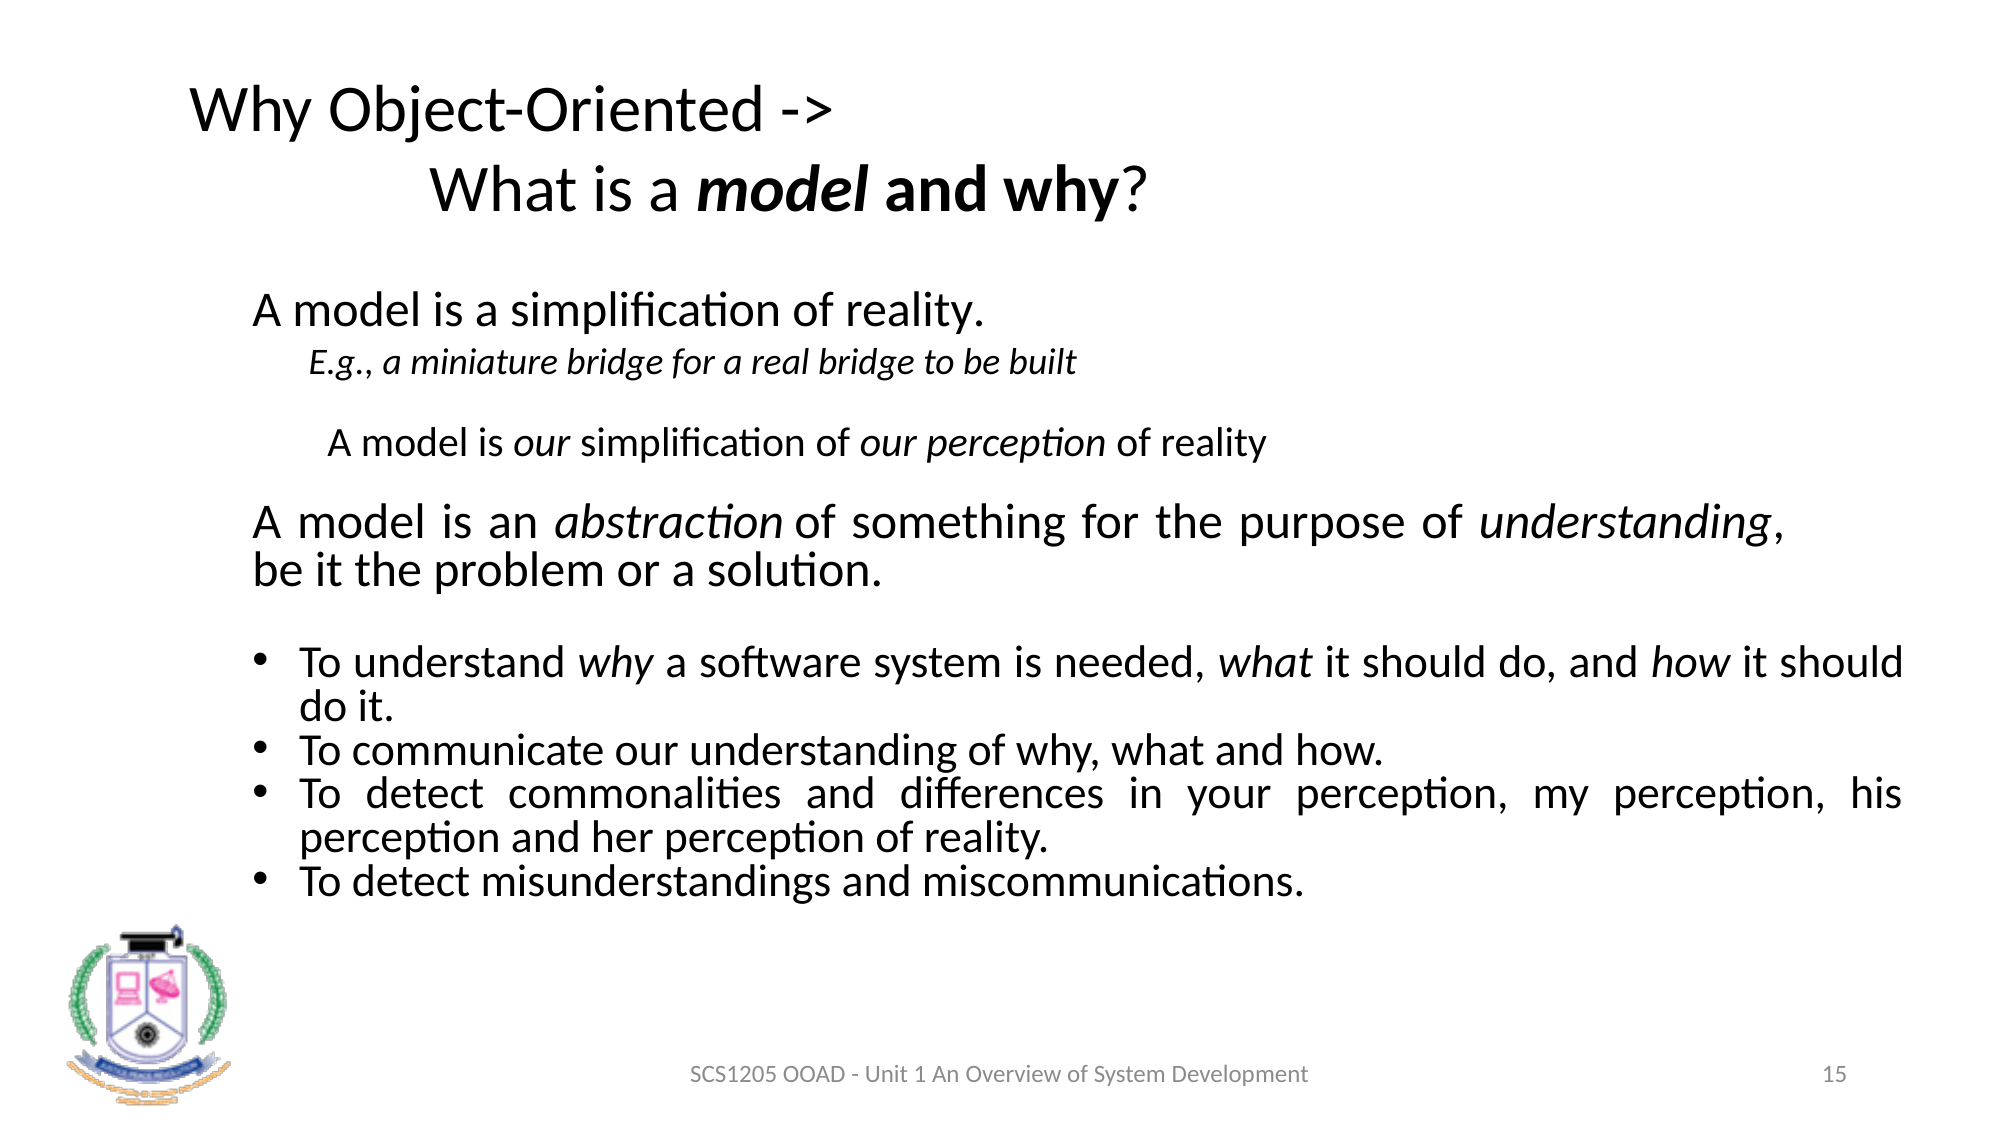

Why Object-Oriented ->
                What is a model and why?
A model is a simplification of reality.
     E.g., a miniature bridge for a real bridge to be built

A model is our simplification of our perception of reality

A model is an abstraction of something for the purpose of understanding, be it the problem or a solution.
To understand why a software system is needed, what it should do, and how it should do it.
To communicate our understanding of why, what and how.
To detect commonalities and differences in your perception, my perception, his perception and her perception of reality.
To detect misunderstandings and miscommunications.
SCS1205 OOAD - Unit 1 An Overview of System Development
15